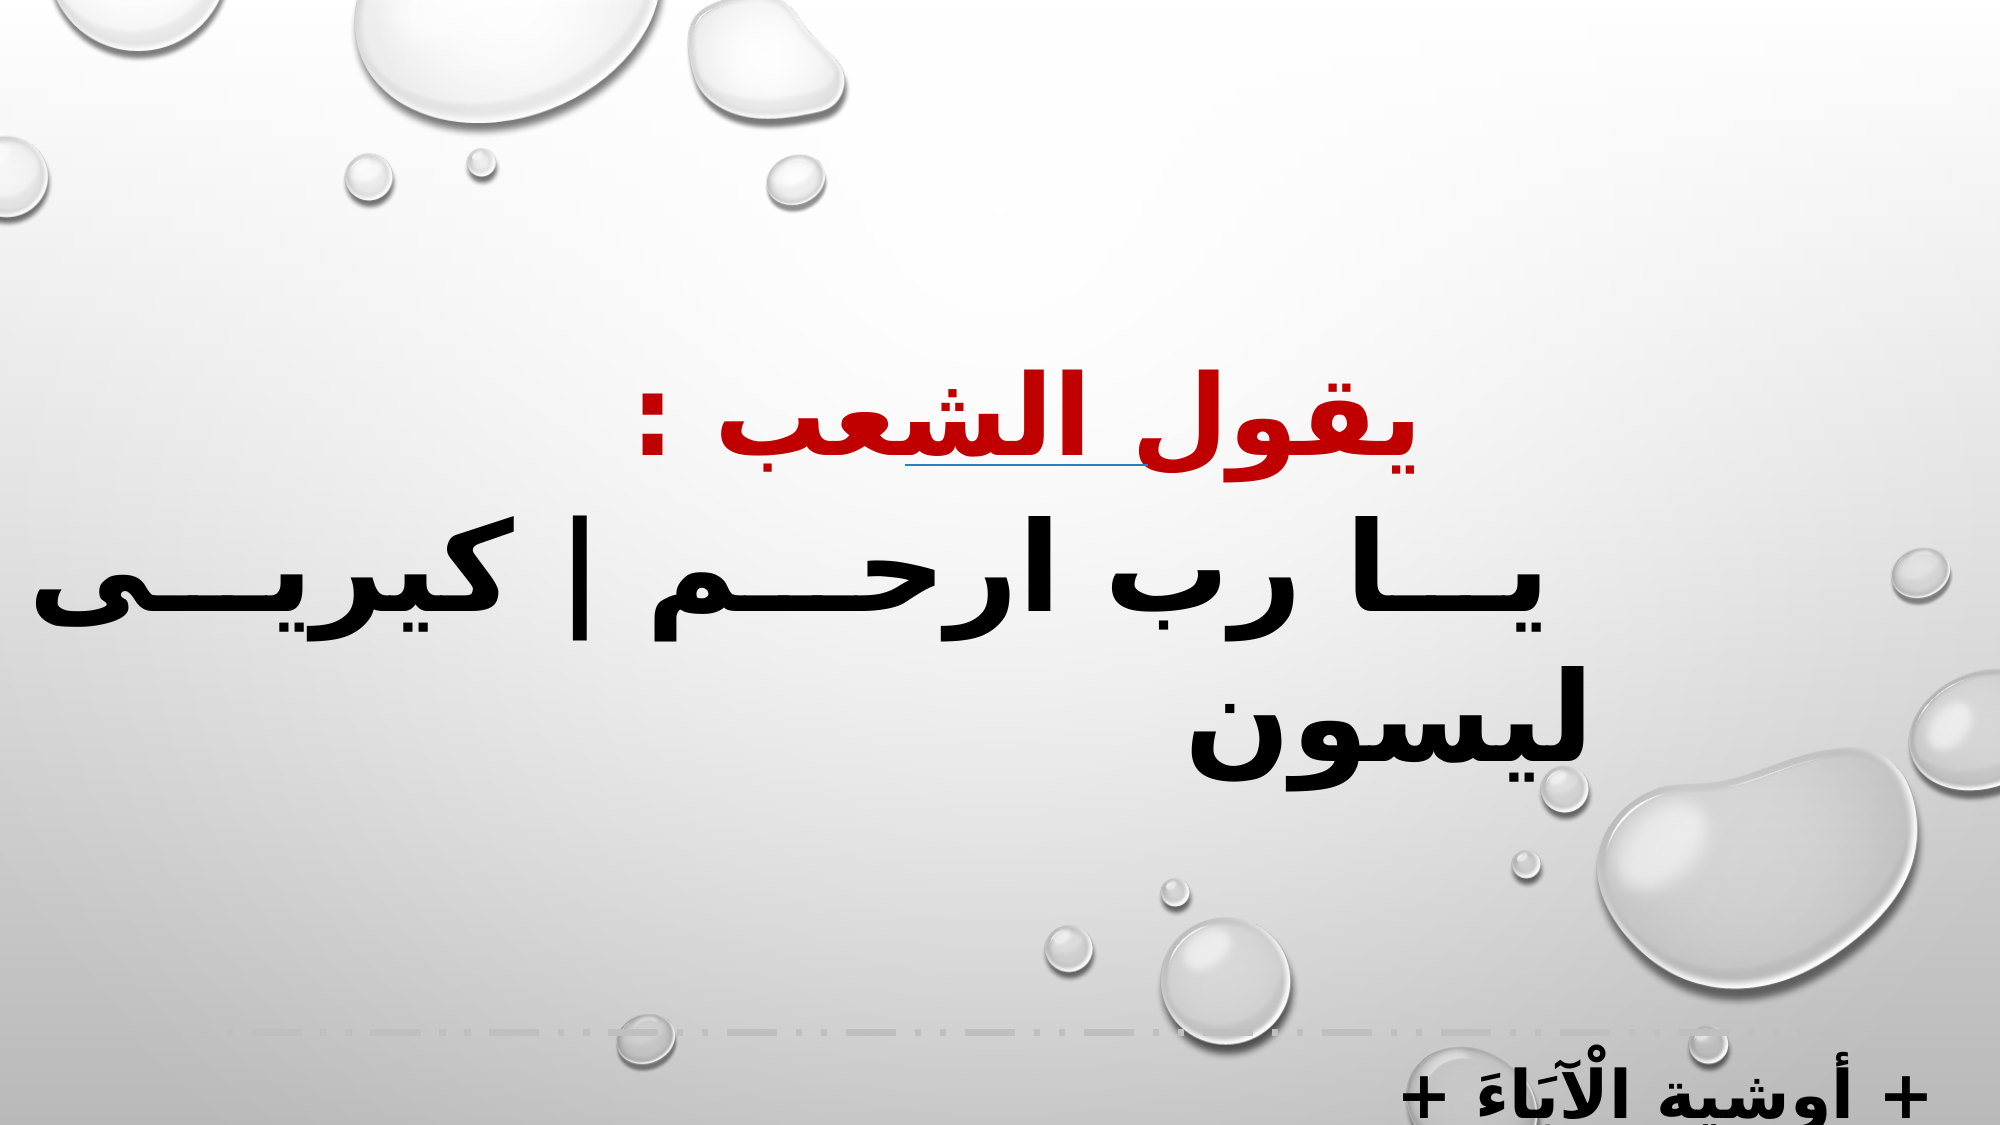

يقول الشعب :
 يا رب ارحم | كيريى ليسون

+ أوشية الْآبَاءَ +